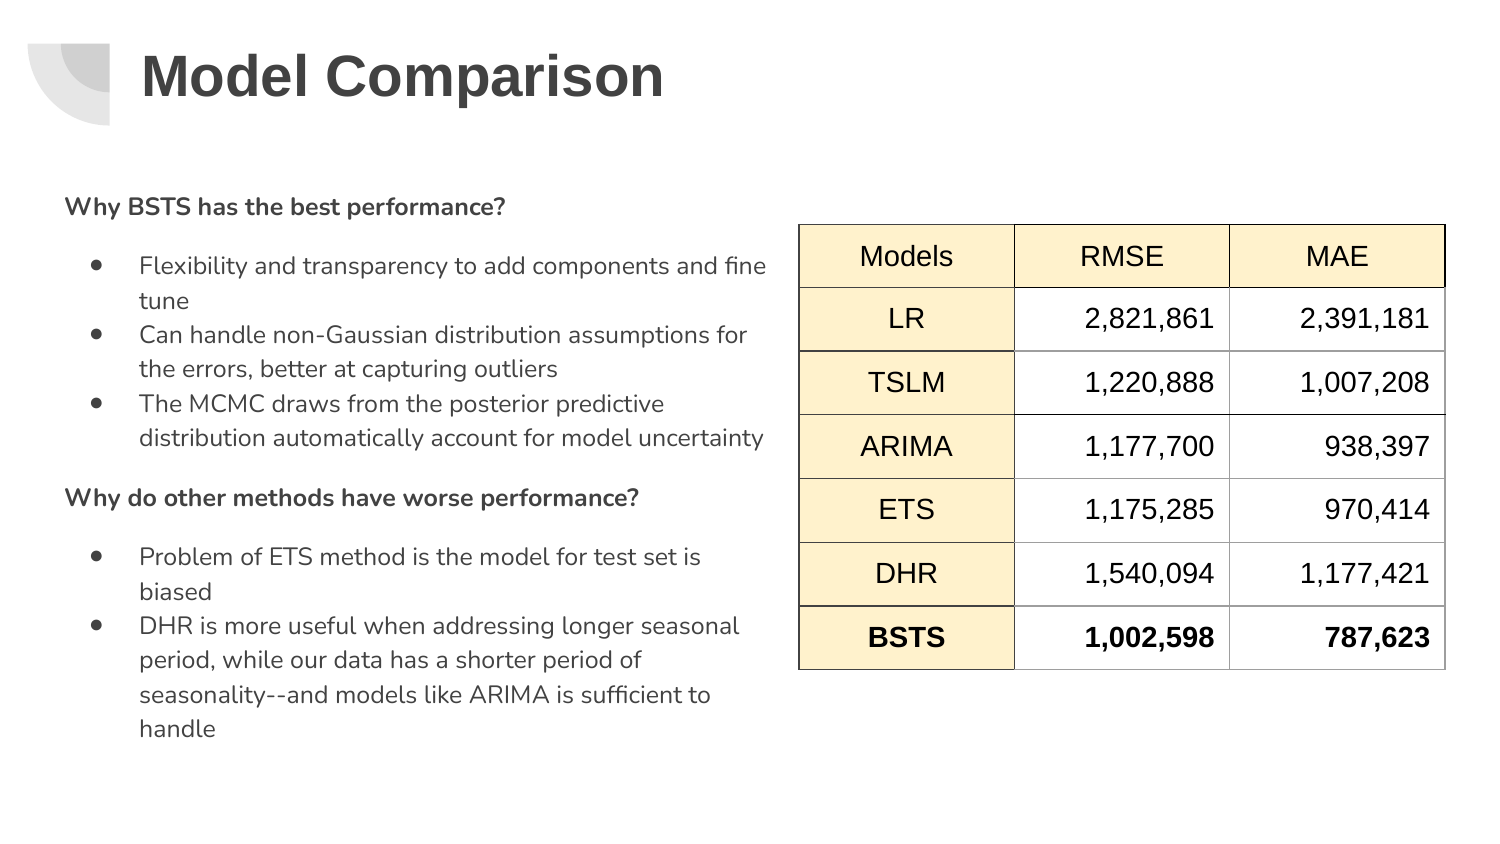

# Model Comparison
Why BSTS has the best performance?
Flexibility and transparency to add components and fine tune
Can handle non-Gaussian distribution assumptions for the errors, better at capturing outliers
The MCMC draws from the posterior predictive distribution automatically account for model uncertainty
Why do other methods have worse performance?
Problem of ETS method is the model for test set is biased
DHR is more useful when addressing longer seasonal period, while our data has a shorter period of seasonality--and models like ARIMA is sufficient to handle
| Models | RMSE | MAE |
| --- | --- | --- |
| LR | 2,821,861 | 2,391,181 |
| TSLM | 1,220,888 | 1,007,208 |
| ARIMA | 1,177,700 | 938,397 |
| ETS | 1,175,285 | 970,414 |
| DHR | 1,540,094 | 1,177,421 |
| BSTS | 1,002,598 | 787,623 |